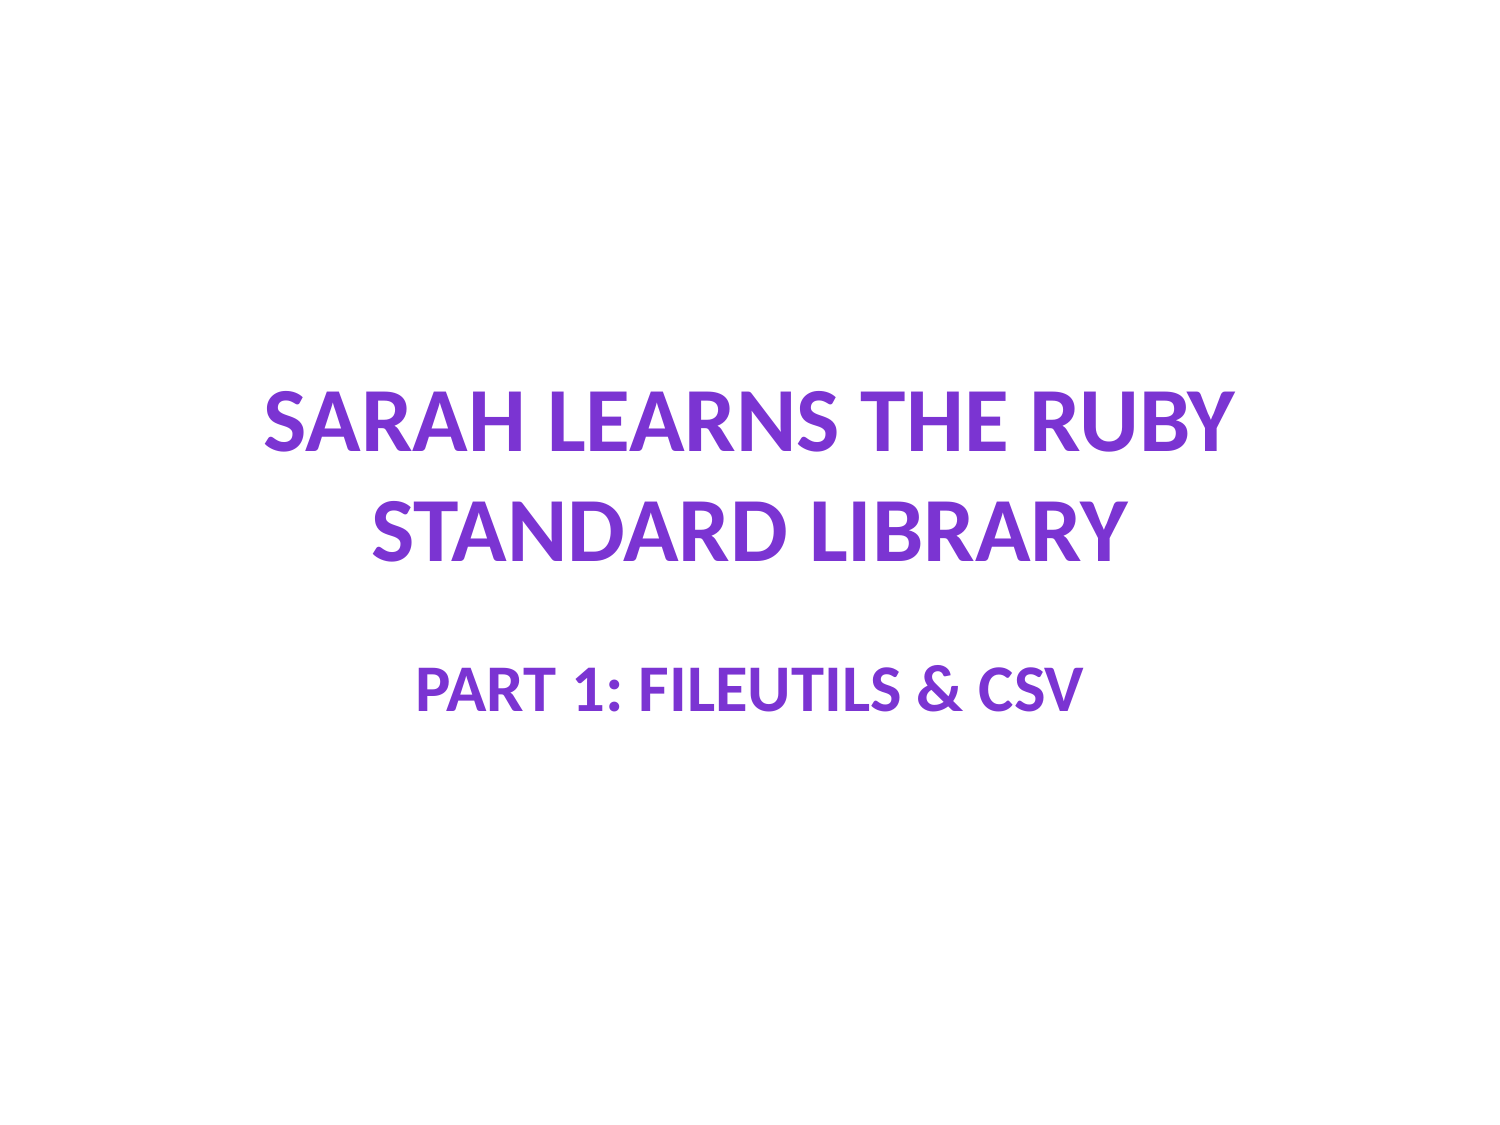

# Sarah Learns the Ruby Standard Library
Part 1: FileUtils & CSV